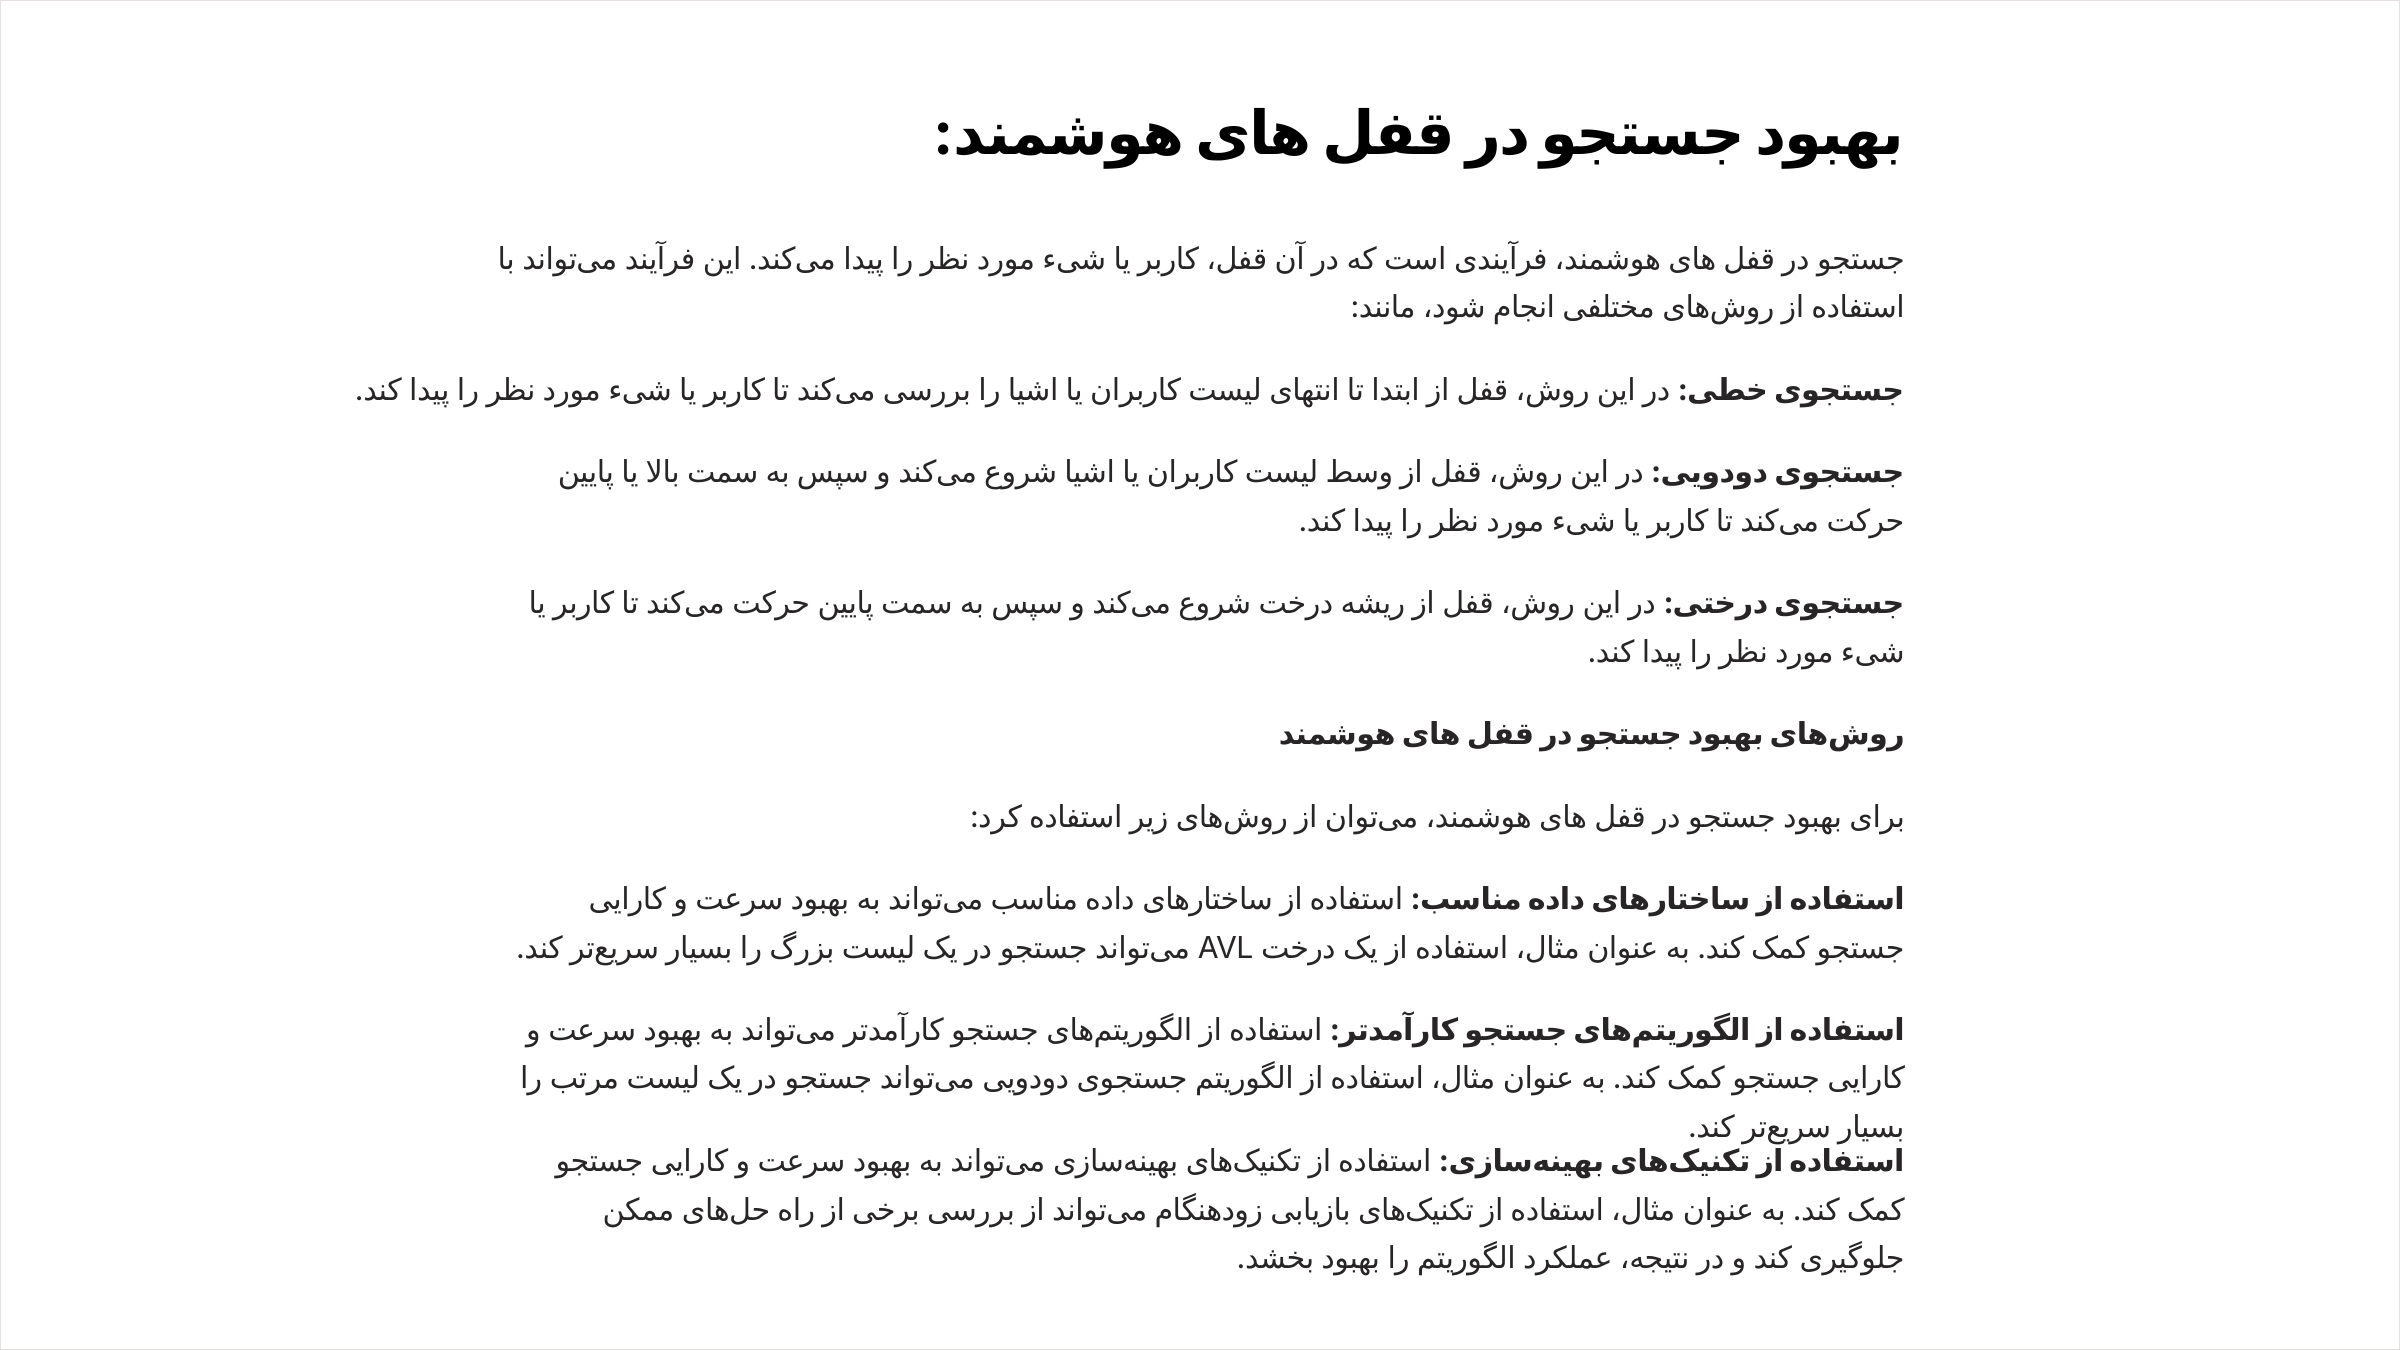

بهبود جستجو در قفل های هوشمند:
جستجو در قفل های هوشمند، فرآیندی است که در آن قفل، کاربر یا شیء مورد نظر را پیدا می‌کند. این فرآیند می‌تواند با استفاده از روش‌های مختلفی انجام شود، مانند:
جستجوی خطی: در این روش، قفل از ابتدا تا انتهای لیست کاربران یا اشیا را بررسی می‌کند تا کاربر یا شیء مورد نظر را پیدا کند.
جستجوی دودویی: در این روش، قفل از وسط لیست کاربران یا اشیا شروع می‌کند و سپس به سمت بالا یا پایین حرکت می‌کند تا کاربر یا شیء مورد نظر را پیدا کند.
جستجوی درختی: در این روش، قفل از ریشه درخت شروع می‌کند و سپس به سمت پایین حرکت می‌کند تا کاربر یا شیء مورد نظر را پیدا کند.
روش‌های بهبود جستجو در قفل های هوشمند
برای بهبود جستجو در قفل های هوشمند، می‌توان از روش‌های زیر استفاده کرد:
استفاده از ساختارهای داده مناسب: استفاده از ساختارهای داده مناسب می‌تواند به بهبود سرعت و کارایی جستجو کمک کند. به عنوان مثال، استفاده از یک درخت AVL می‌تواند جستجو در یک لیست بزرگ را بسیار سریع‌تر کند.
استفاده از الگوریتم‌های جستجو کارآمدتر: استفاده از الگوریتم‌های جستجو کارآمدتر می‌تواند به بهبود سرعت و کارایی جستجو کمک کند. به عنوان مثال، استفاده از الگوریتم جستجوی دودویی می‌تواند جستجو در یک لیست مرتب را بسیار سریع‌تر کند.
استفاده از تکنیک‌های بهینه‌سازی: استفاده از تکنیک‌های بهینه‌سازی می‌تواند به بهبود سرعت و کارایی جستجو کمک کند. به عنوان مثال، استفاده از تکنیک‌های بازیابی زودهنگام می‌تواند از بررسی برخی از راه حل‌های ممکن جلوگیری کند و در نتیجه، عملکرد الگوریتم را بهبود بخشد.